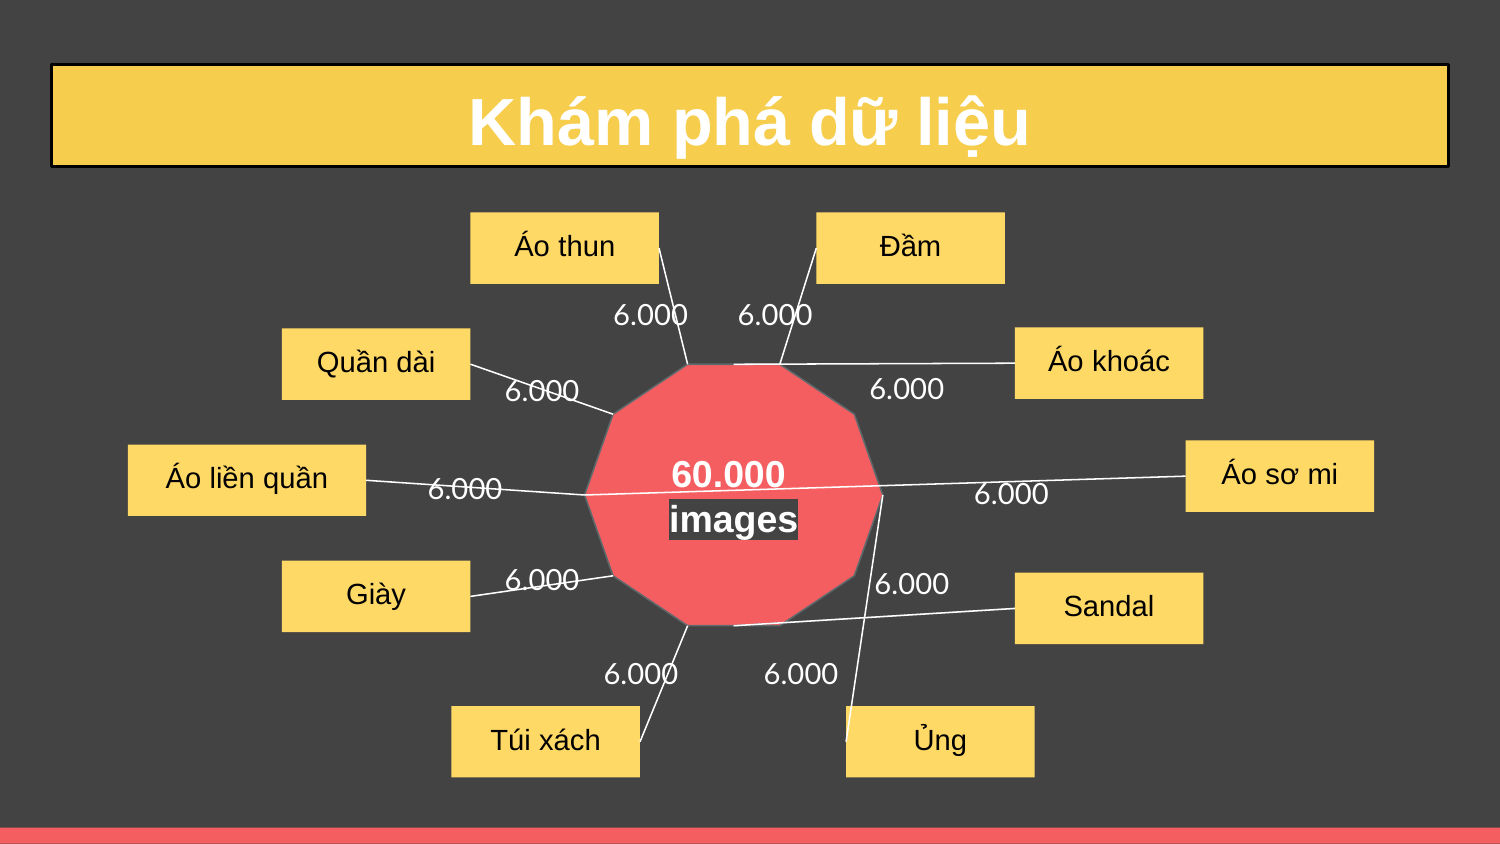

# Khám phá dữ liệu
Áo thun
Đầm
6.000
6.000

Áo khoác
Quần dài
6.000

6.000

60.000
images
Áo sơ mi
Áo liền quần
6.000

6.000

6.000

6.000

Giày
Sandal
6.000

6.000

Túi xách
Ủng